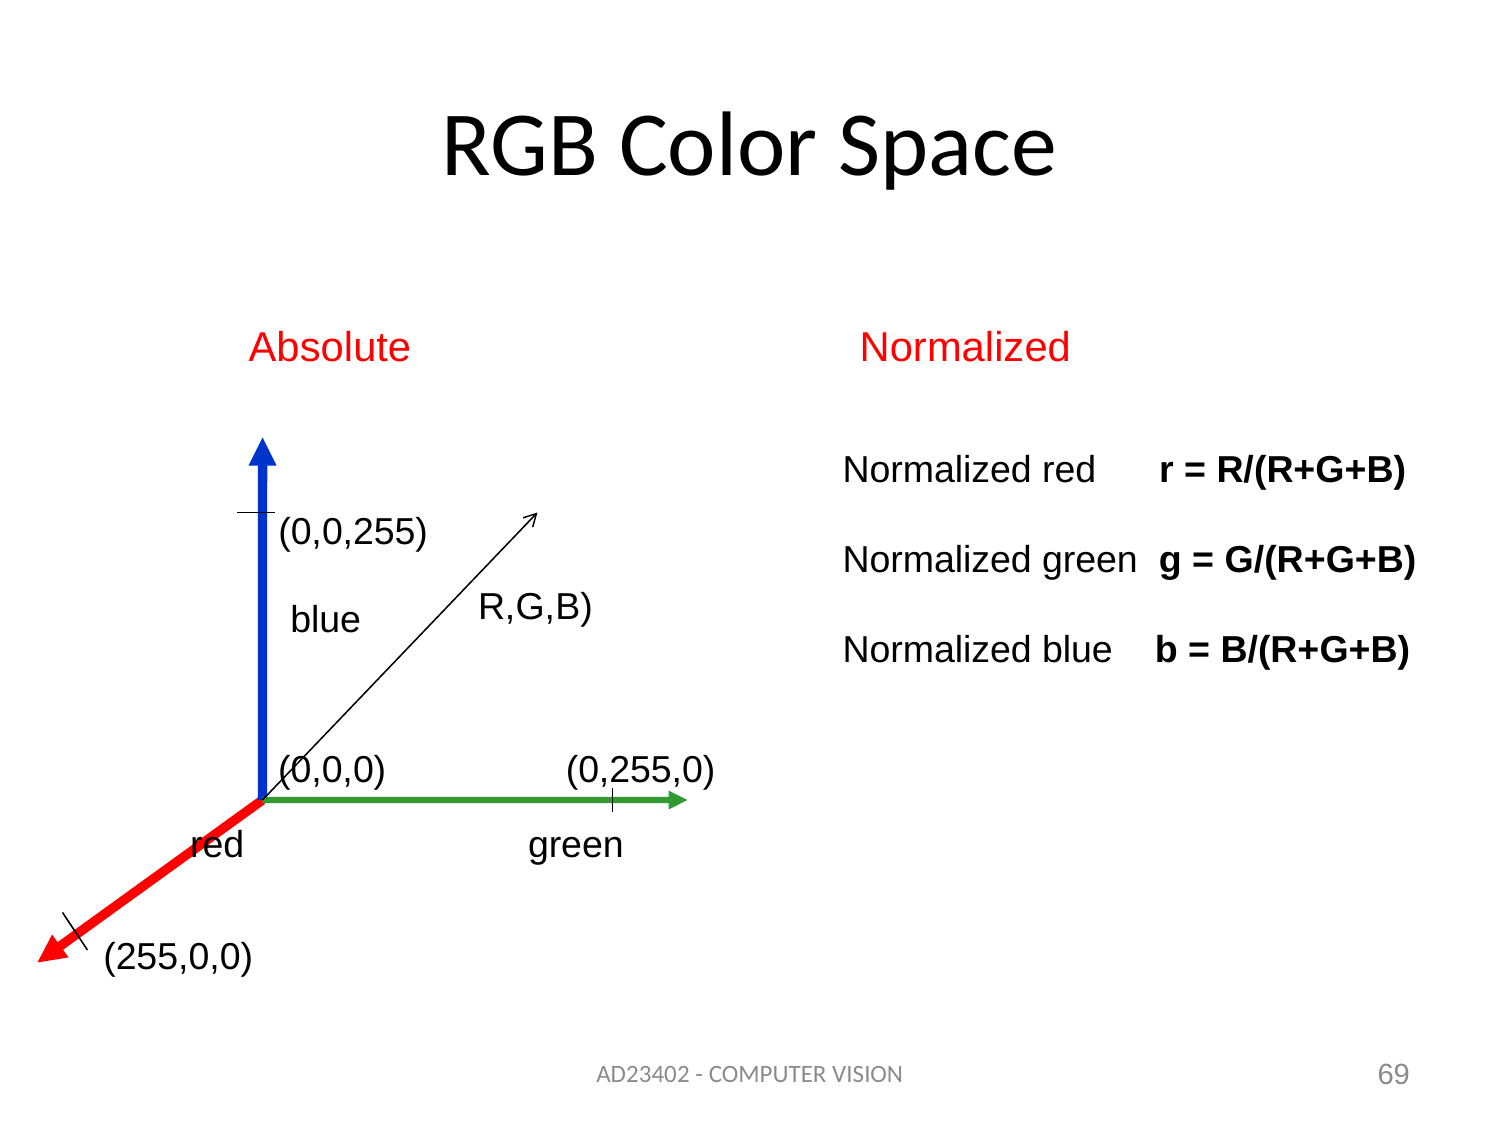

# RGB Color Space
Absolute                                       Normalized

Normalized red      r = R/(R+G+B)

Normalized green  g = G/(R+G+B)

Normalized blue    b = B/(R+G+B)

(0,0,255)
R,G,B)
blue
(0,0,0)
(0,255,0)

red
green
(255,0,0)
AD23402 - COMPUTER VISION
69